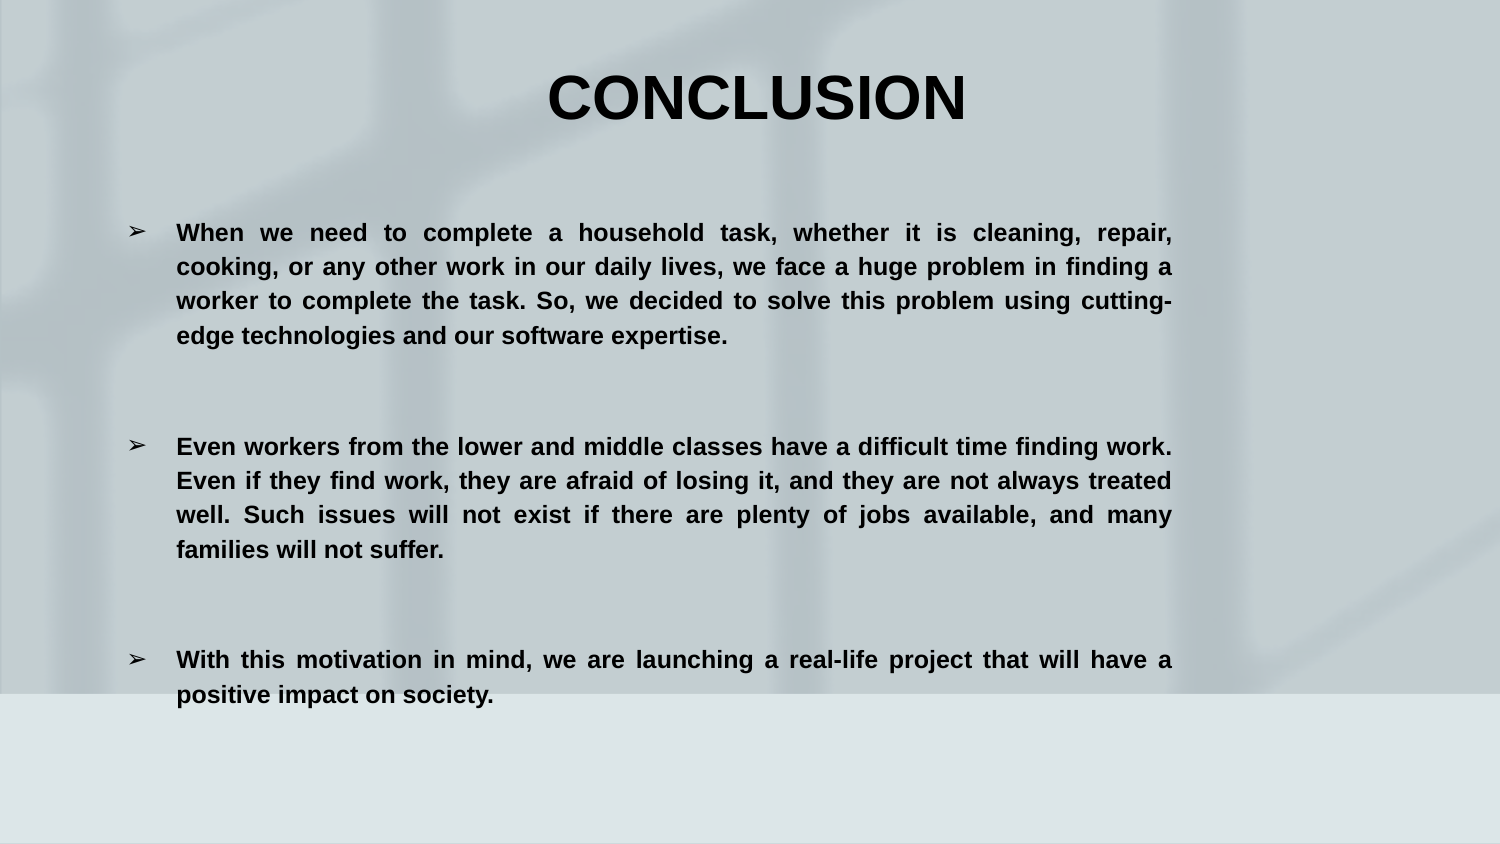

CONCLUSION
When we need to complete a household task, whether it is cleaning, repair, cooking, or any other work in our daily lives, we face a huge problem in finding a worker to complete the task. So, we decided to solve this problem using cutting-edge technologies and our software expertise.

Even workers from the lower and middle classes have a difficult time finding work. Even if they find work, they are afraid of losing it, and they are not always treated well. Such issues will not exist if there are plenty of jobs available, and many families will not suffer.

With this motivation in mind, we are launching a real-life project that will have a positive impact on society.